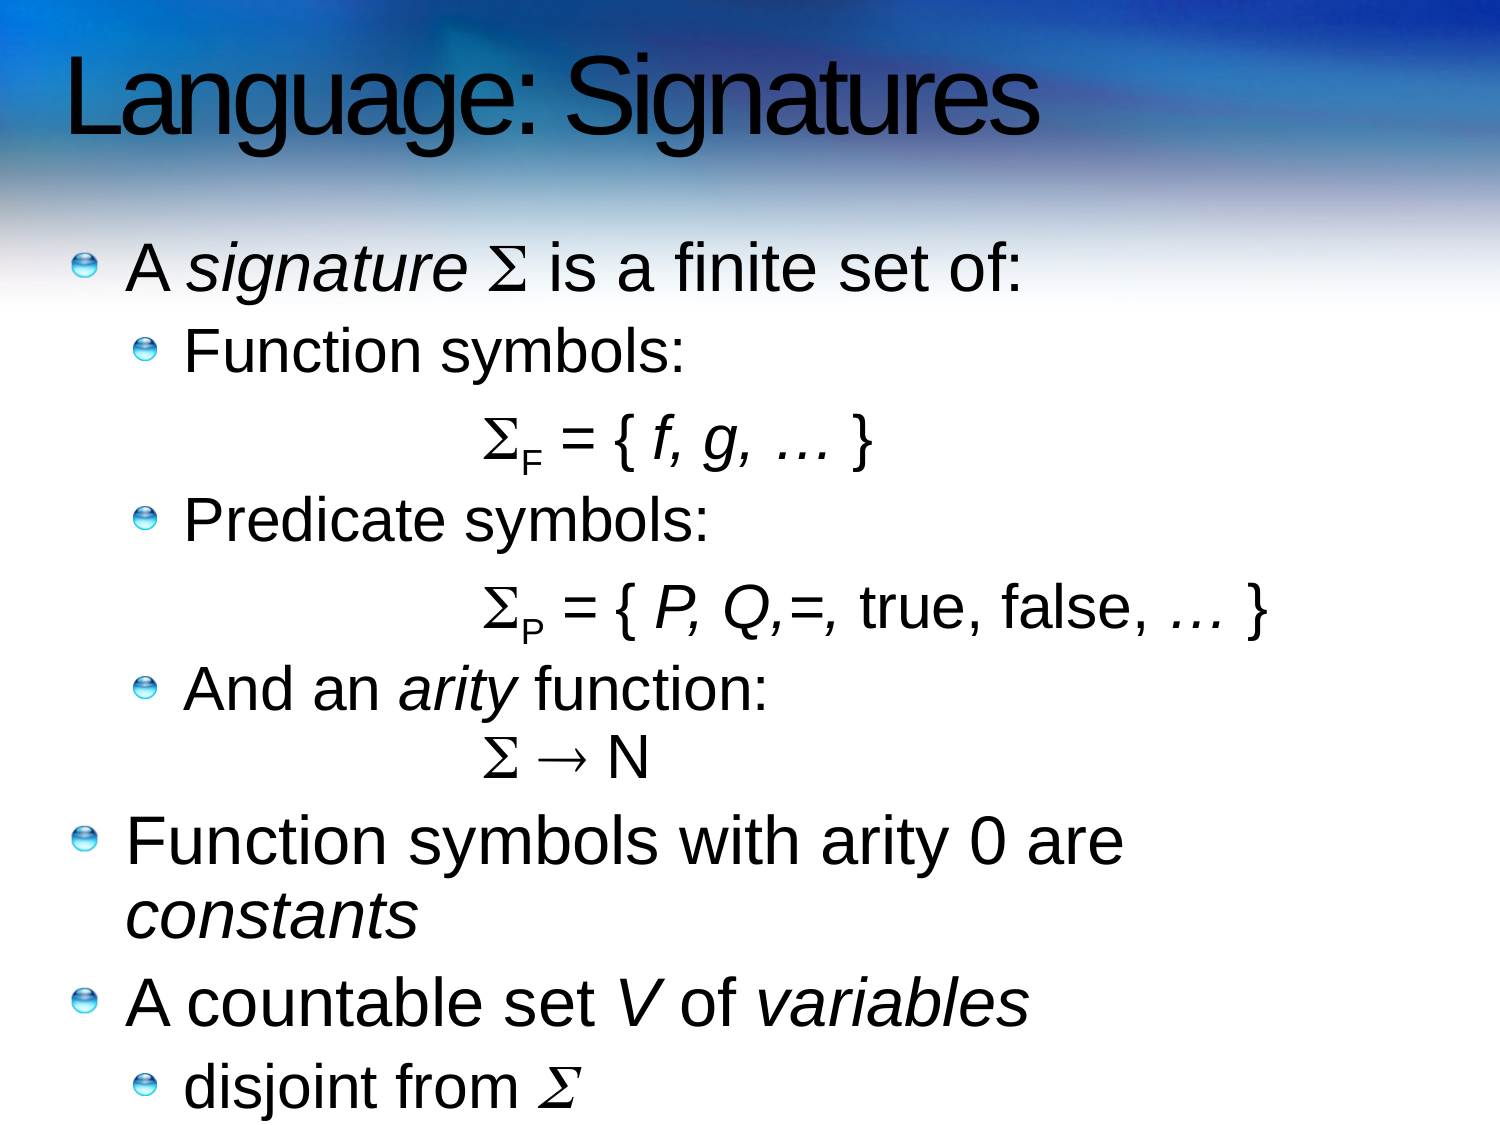

# Language: Signatures
A signature Σ is a finite set of:
Function symbols:
			ΣF = { f, g, … }
Predicate symbols:
			ΣP = { P, Q,=, true, false, … }
And an arity function:
		Σ → N
Function symbols with arity 0 are constants
A countable set V of variables
disjoint from Σ